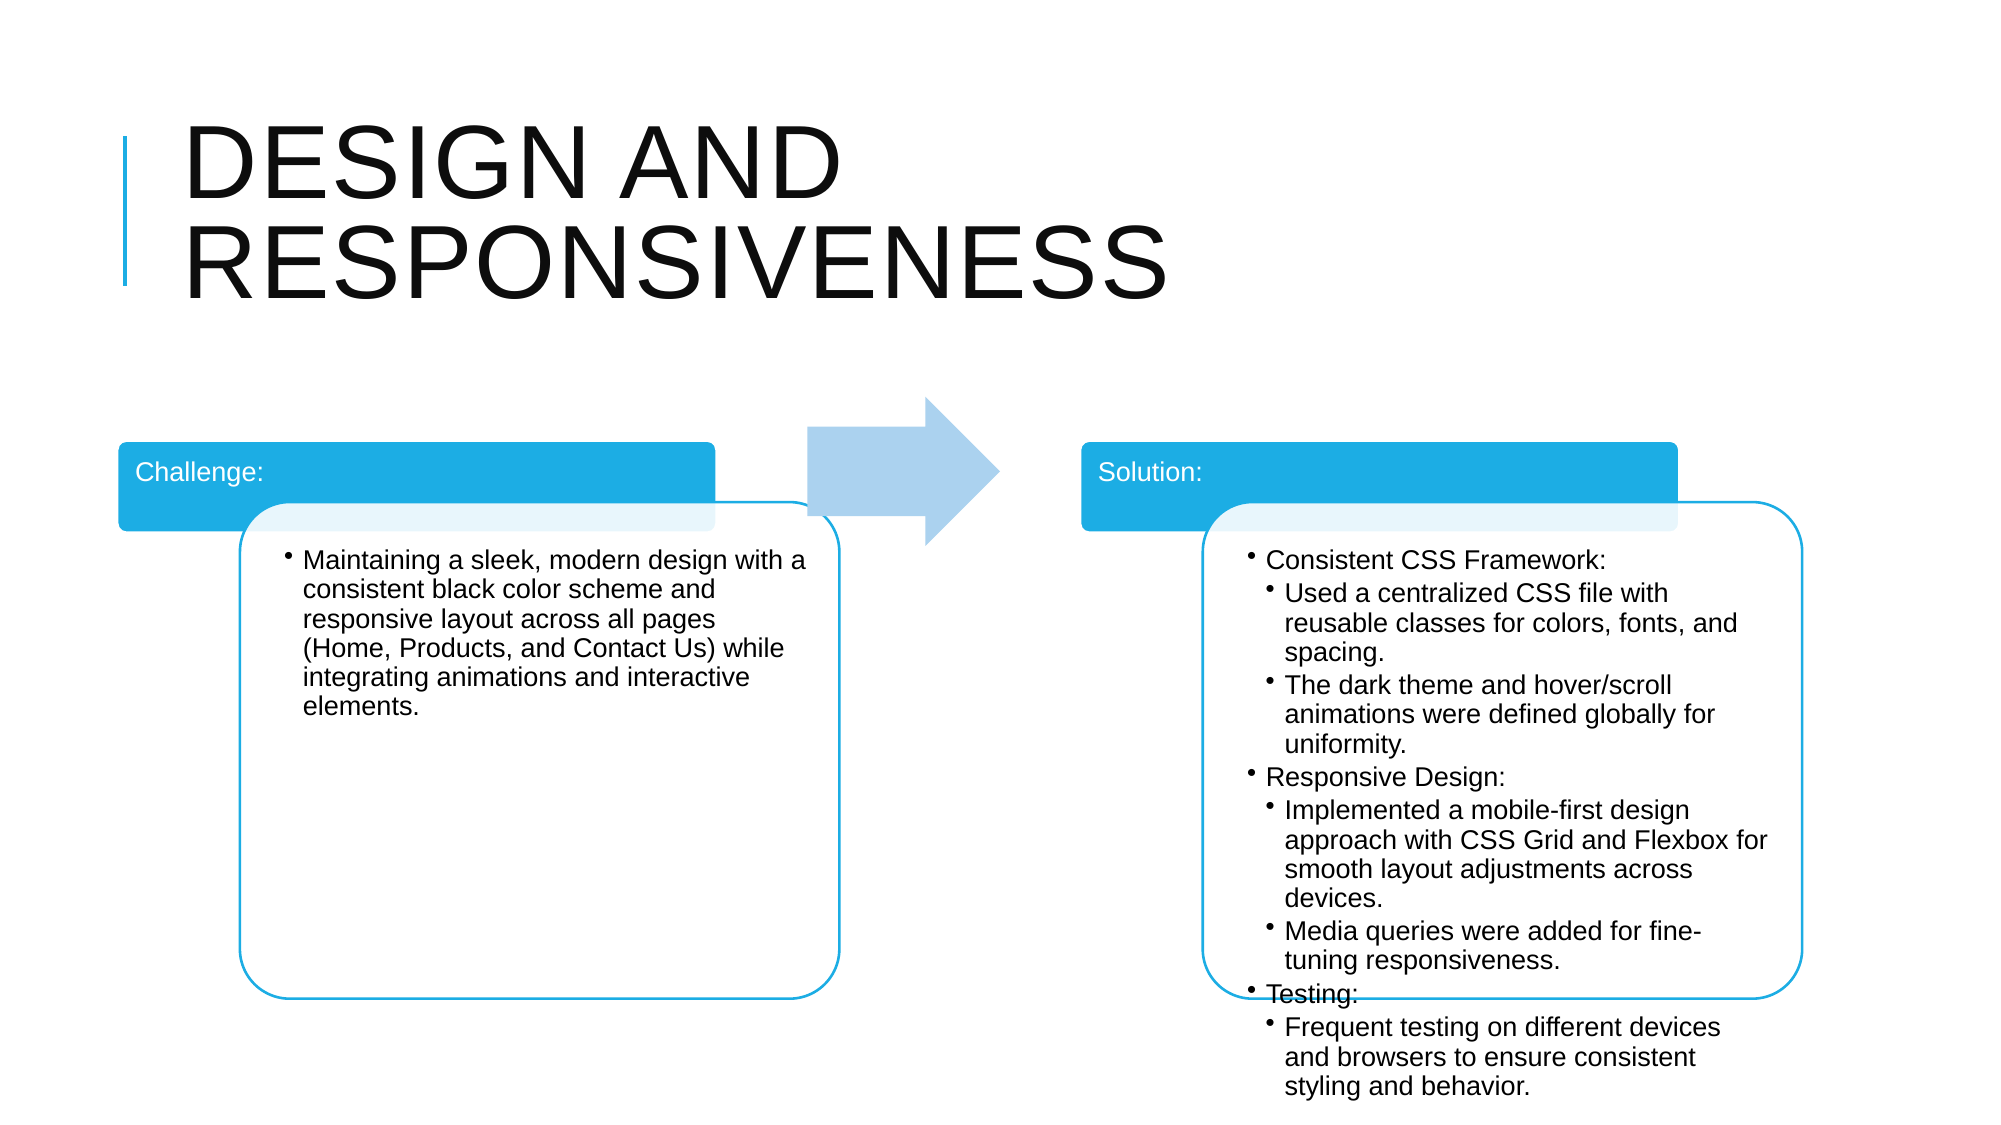

# Design and Responsiveness
Challenge:
Maintaining a sleek, modern design with a consistent black color scheme and responsive layout across all pages (Home, Products, and Contact Us) while integrating animations and interactive elements.

Solution:
Consistent CSS Framework:
Used a centralized CSS file with reusable classes for colors, fonts, and spacing.
The dark theme and hover/scroll animations were defined globally for uniformity.
Responsive Design:
Implemented a mobile-first design approach with CSS Grid and Flexbox for smooth layout adjustments across devices.
Media queries were added for fine-tuning responsiveness.
Testing:
Frequent testing on different devices and browsers to ensure consistent styling and behavior.